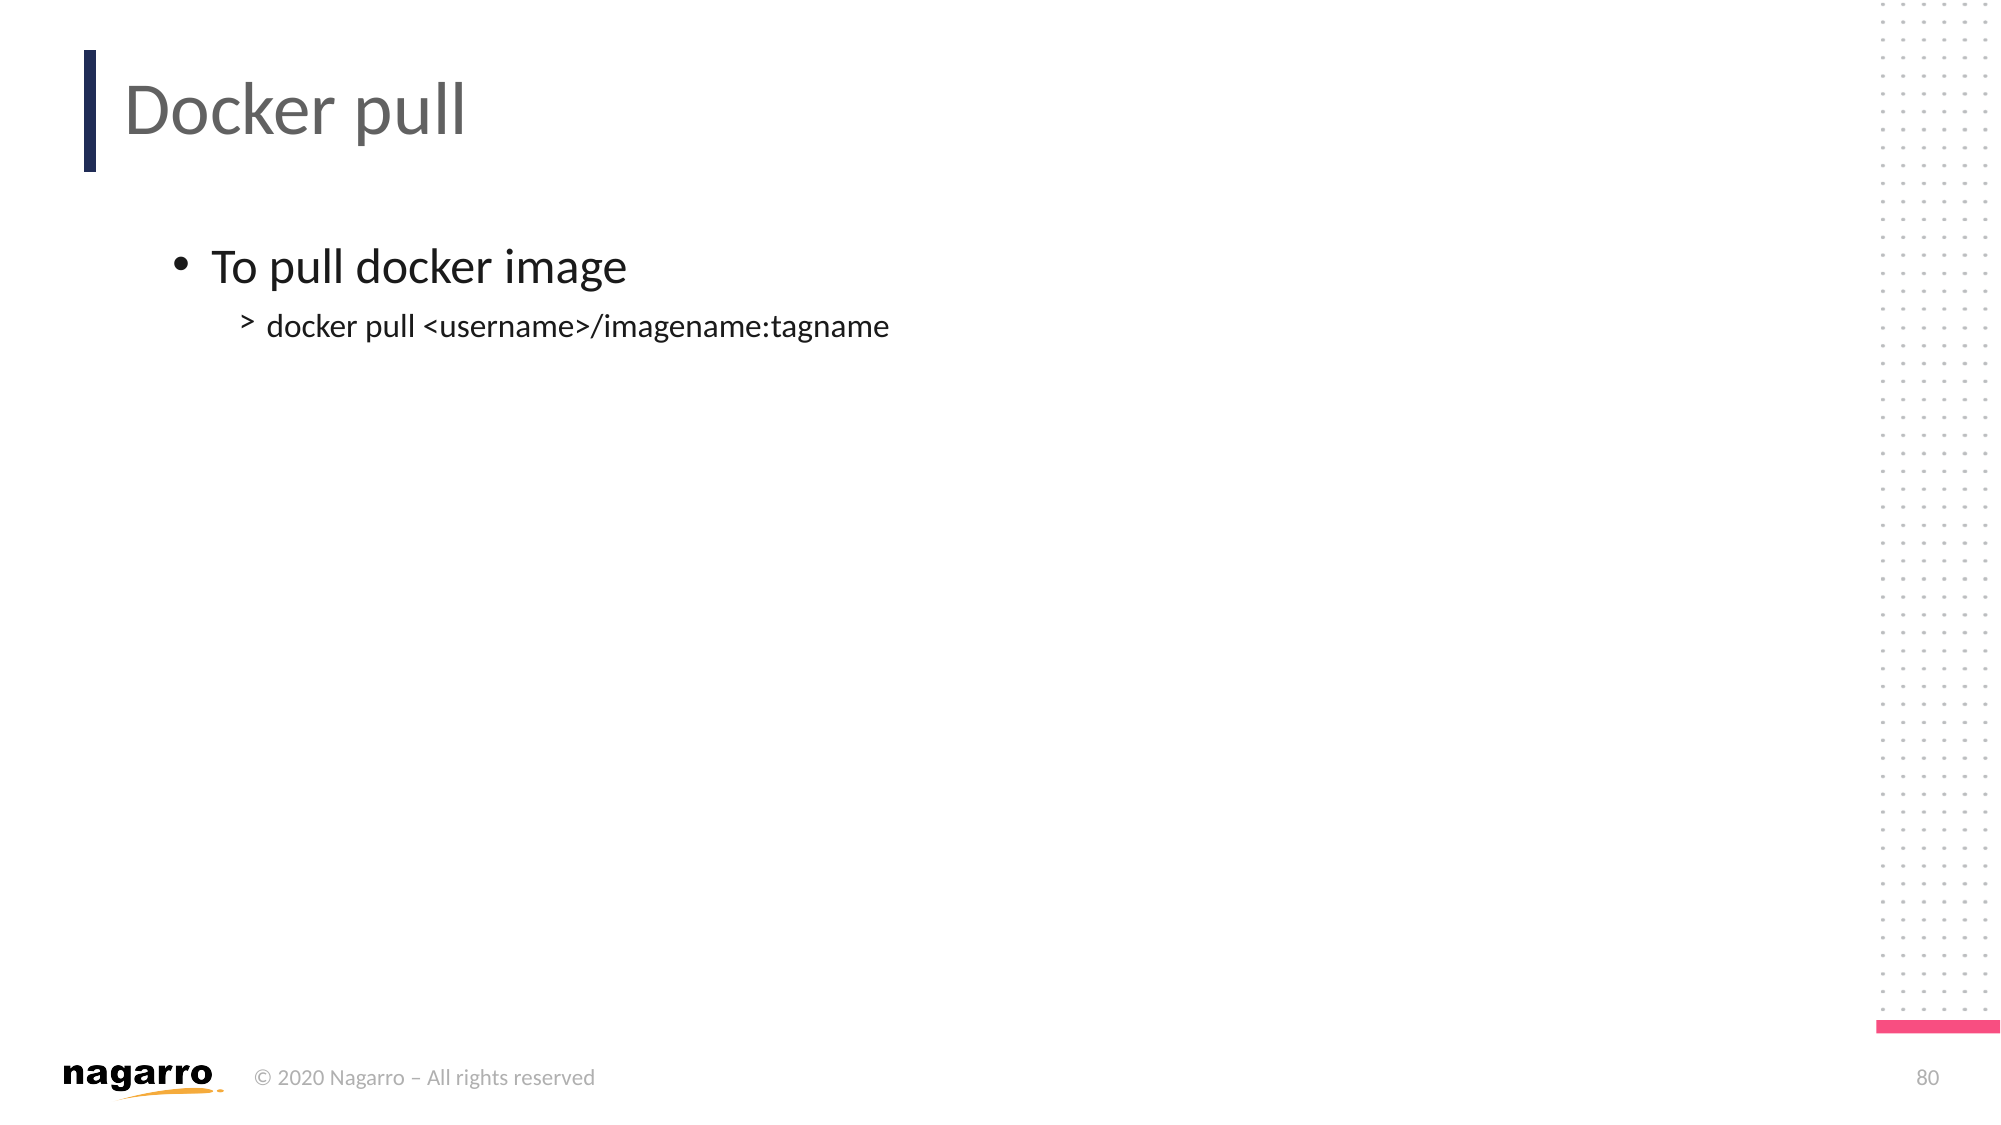

# Docker pull
 To pull docker image
docker pull <username>/imagename:tagname